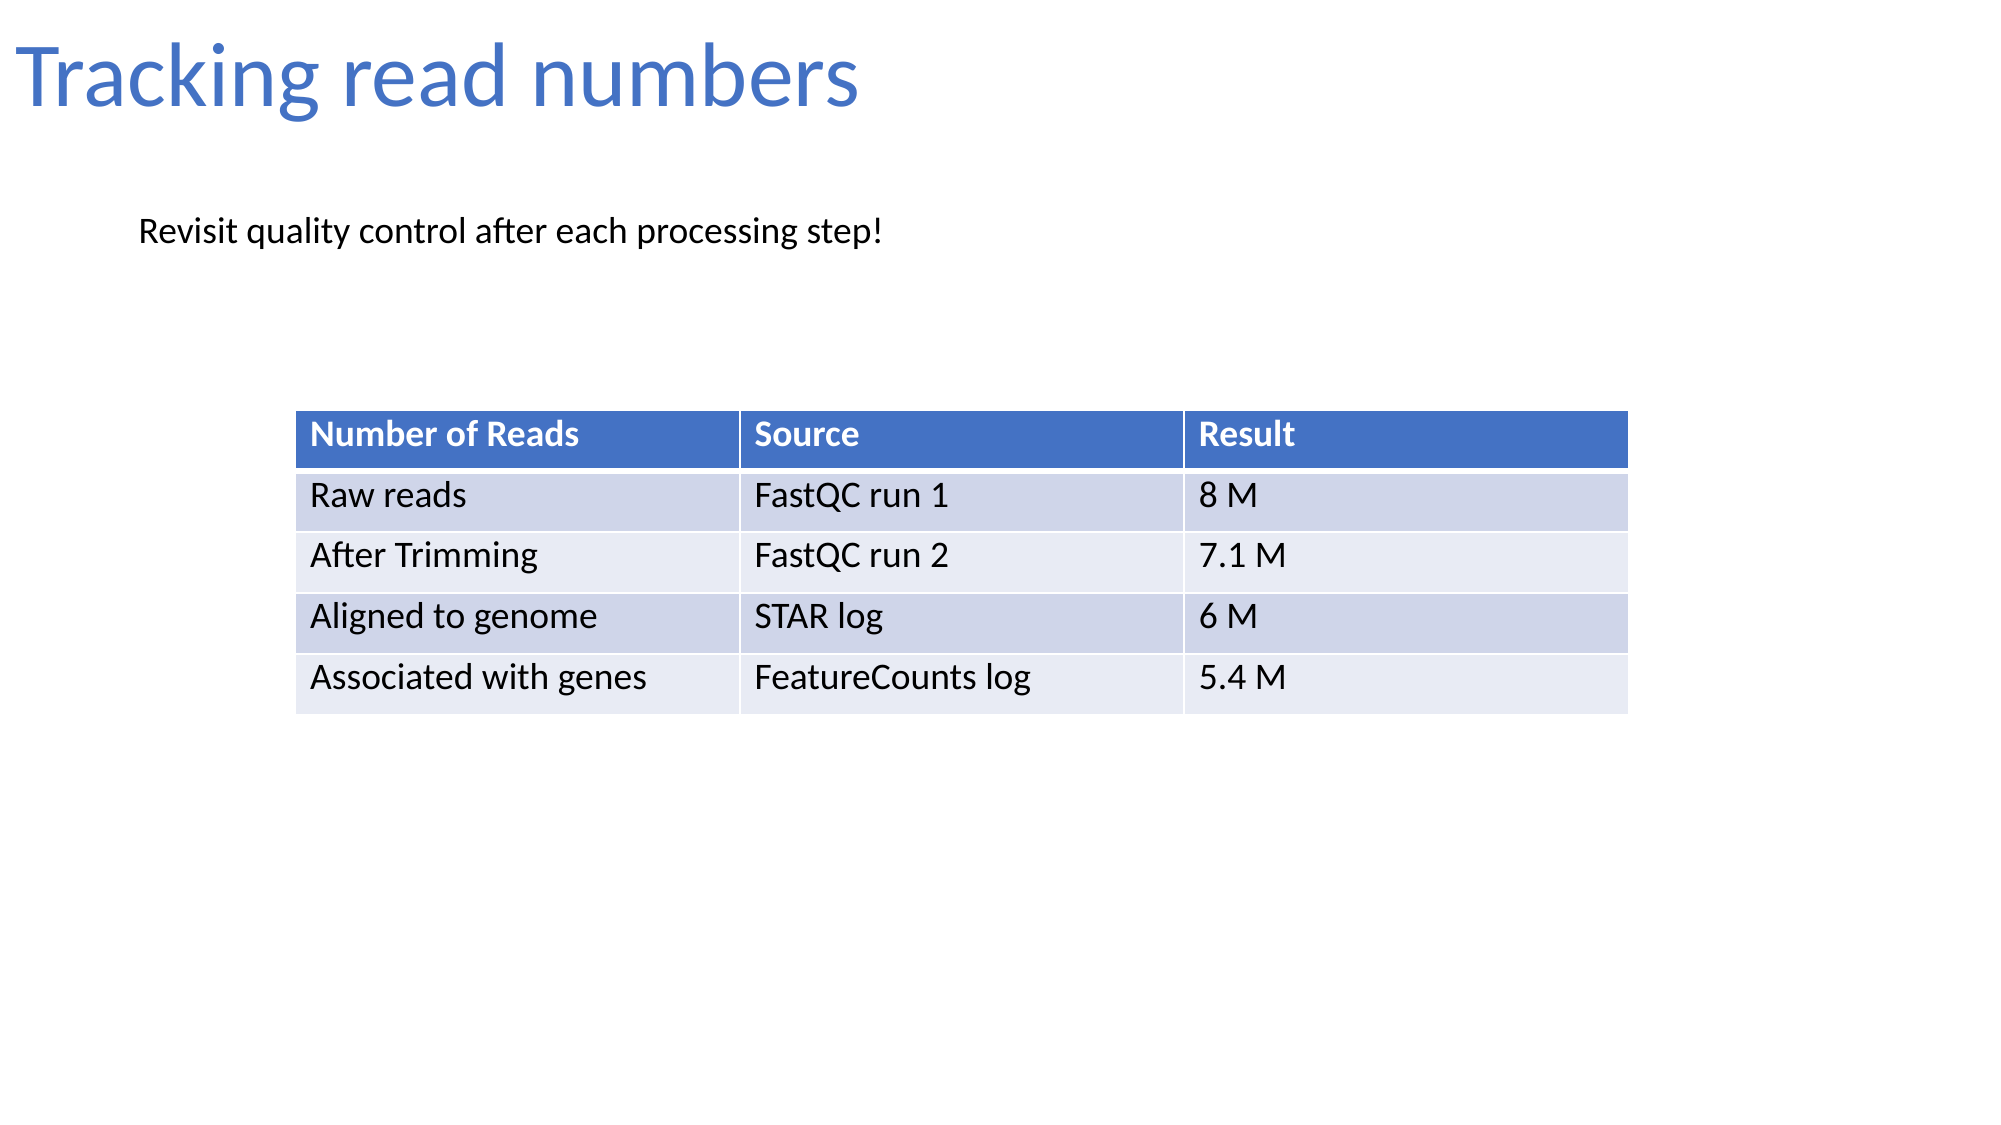

# Tracking read numbers
Revisit quality control after each processing step!
| Number of Reads | Source | Result |
| --- | --- | --- |
| Raw reads | FastQC run 1 | 8 M |
| After Trimming | FastQC run 2 | 7.1 M |
| Aligned to genome | STAR log | 6 M |
| Associated with genes | FeatureCounts log | 5.4 M |